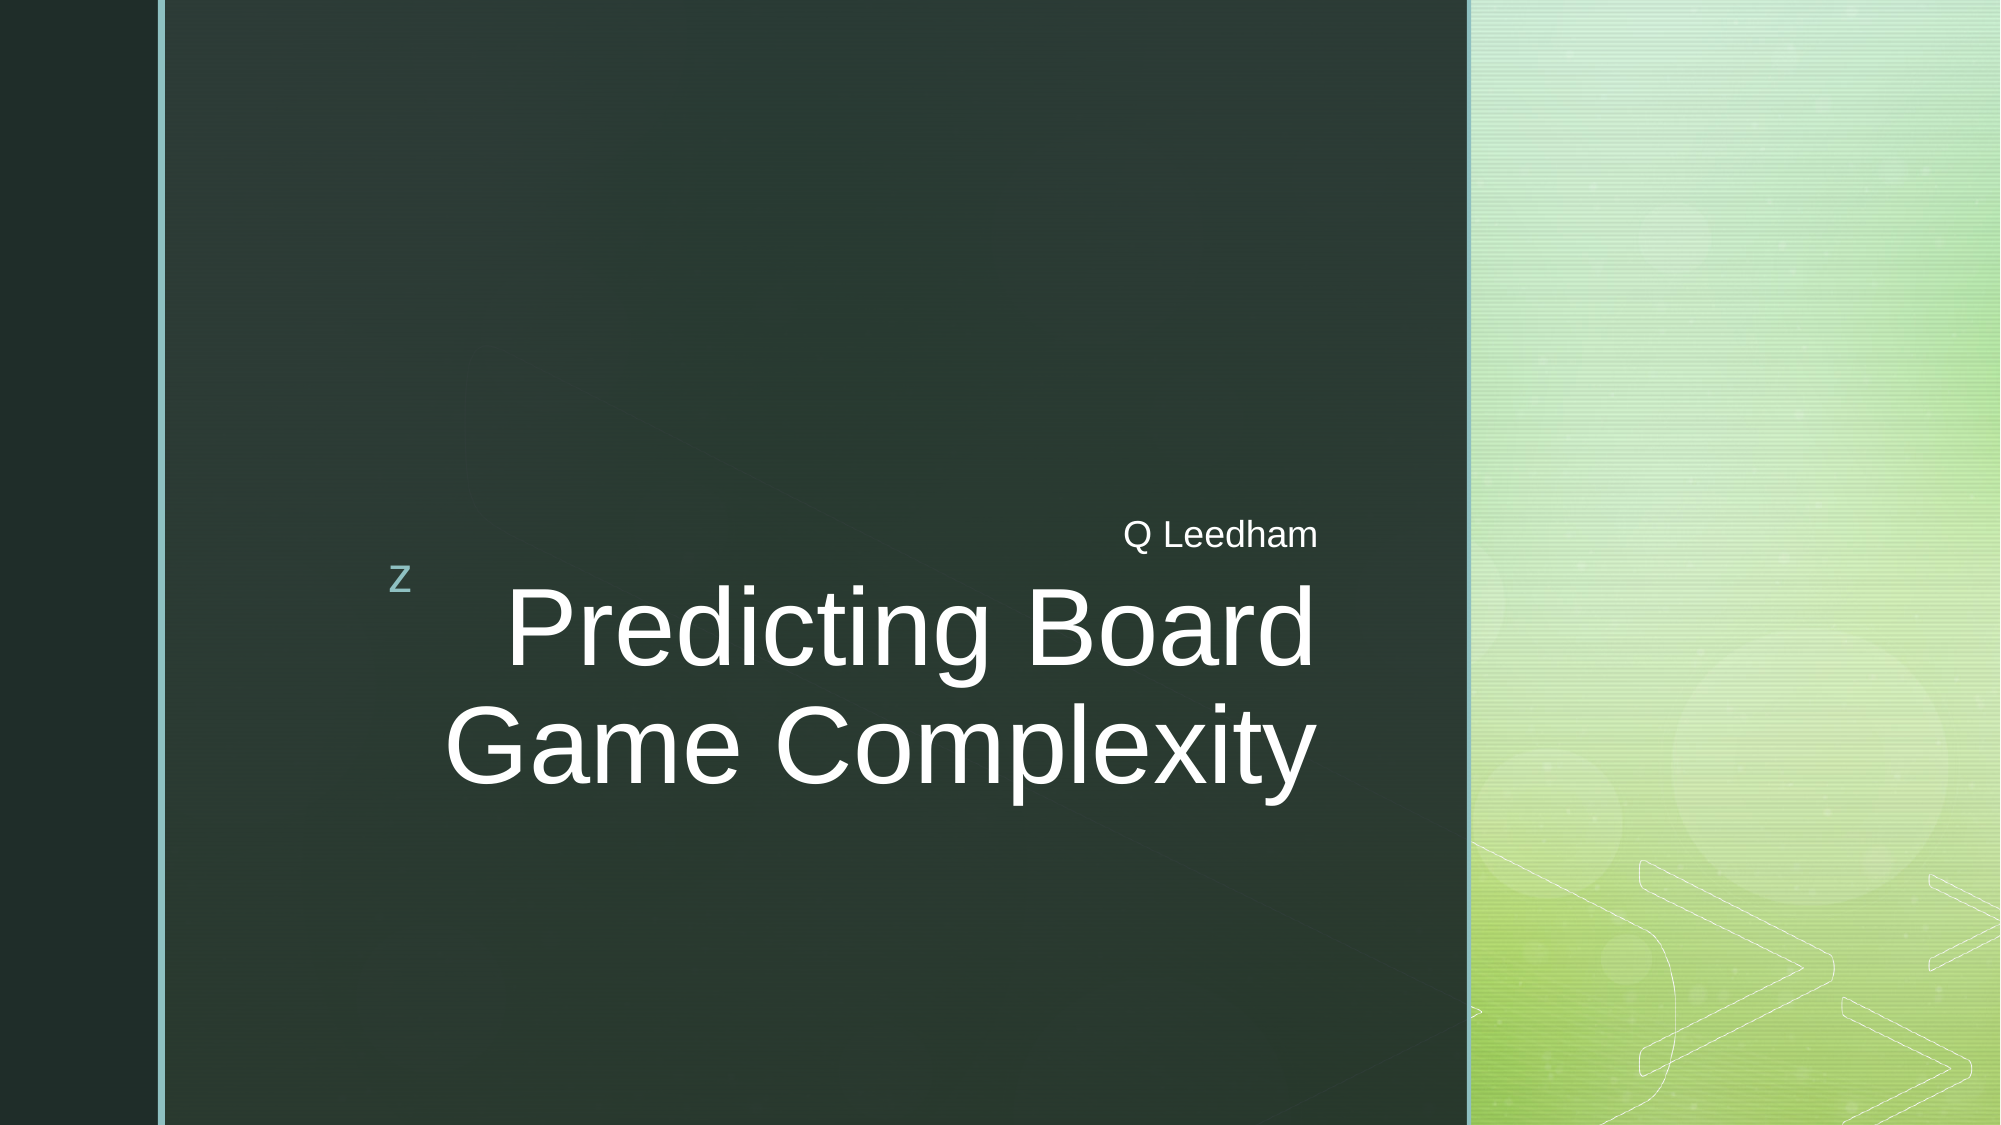

Q Leedham
# Predicting Board Game Complexity